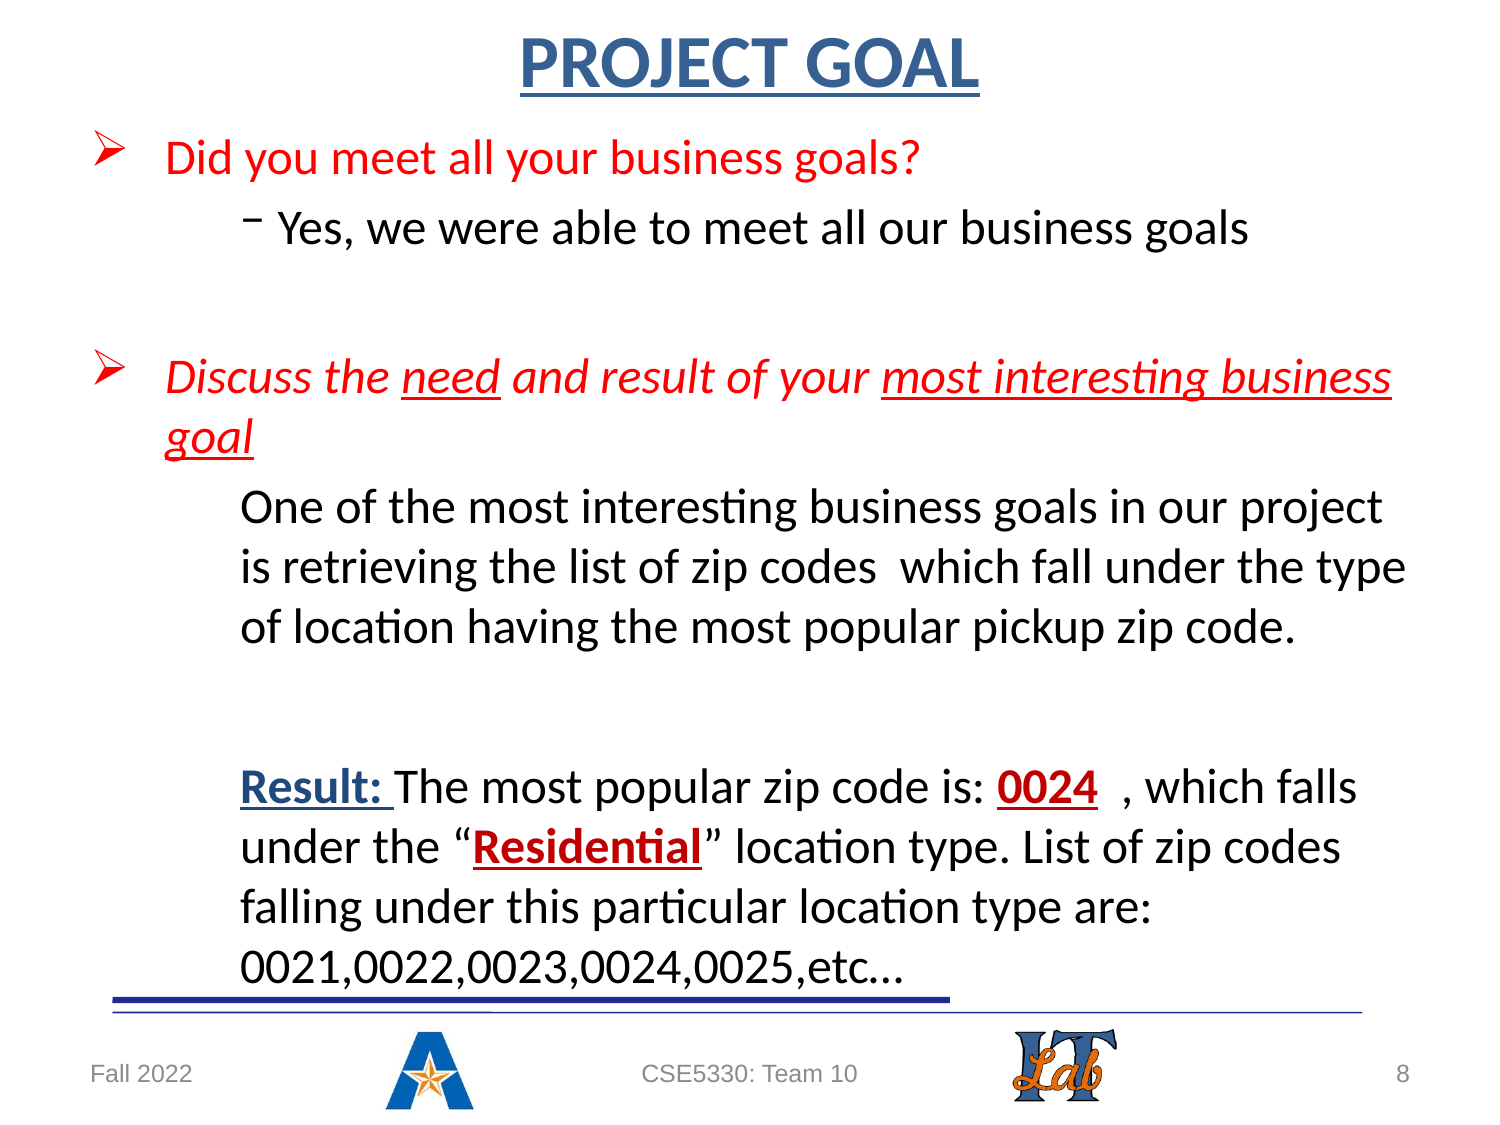

# PROJECT GOAL
Did you meet all your business goals?
Yes, we were able to meet all our business goals

Discuss the need and result of your most interesting business goal
	One of the most interesting business goals in our project 	is retrieving the list of zip codes  which fall under the type 	of location having the most popular pickup zip code.

Result: The most popular zip code is: 0024  , which falls under the “Residential” location type. List of zip codes falling under this particular location type are: 0021,0022,0023,0024,0025,etc…
Fall 2022
CSE5330: Team 10
8